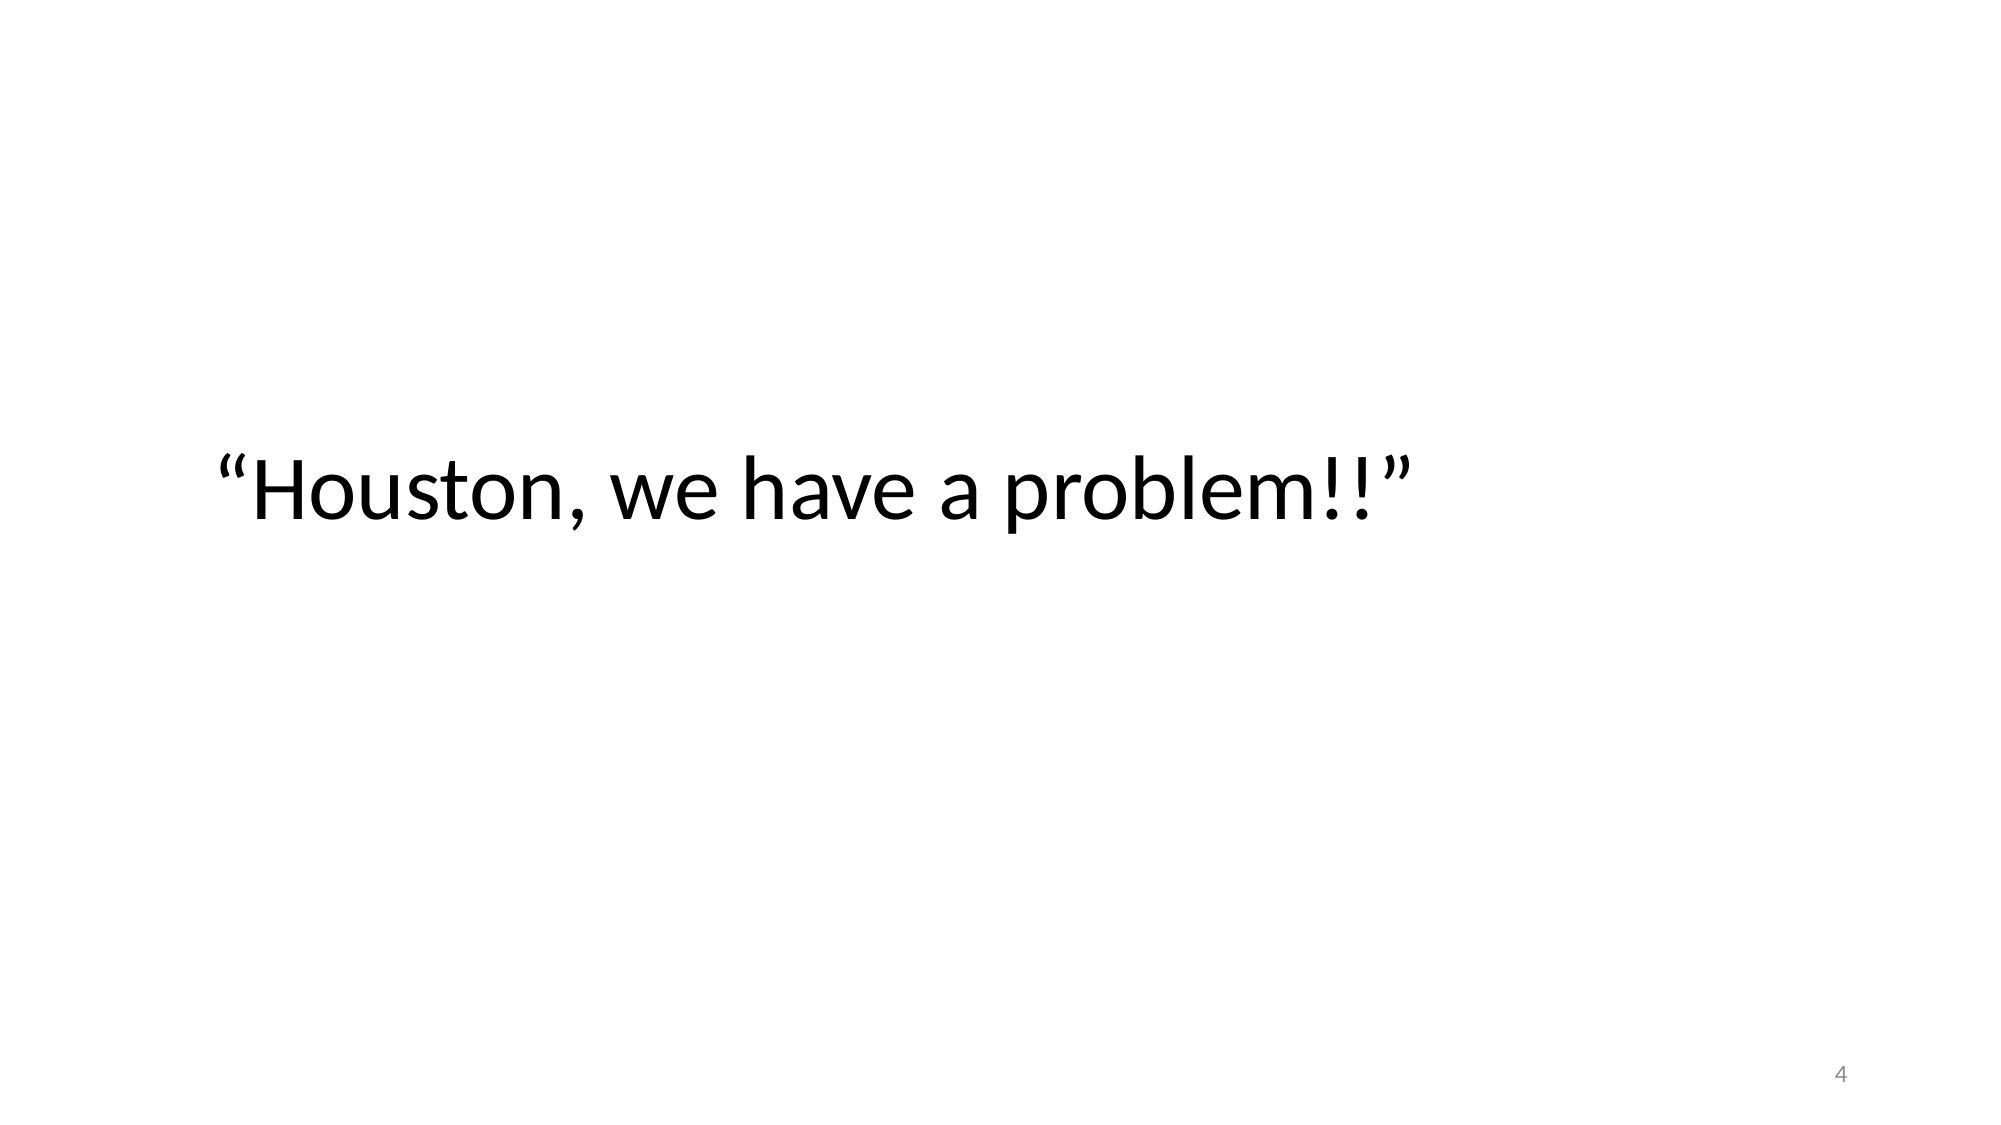

# “Houston, we have a problem!!”
4